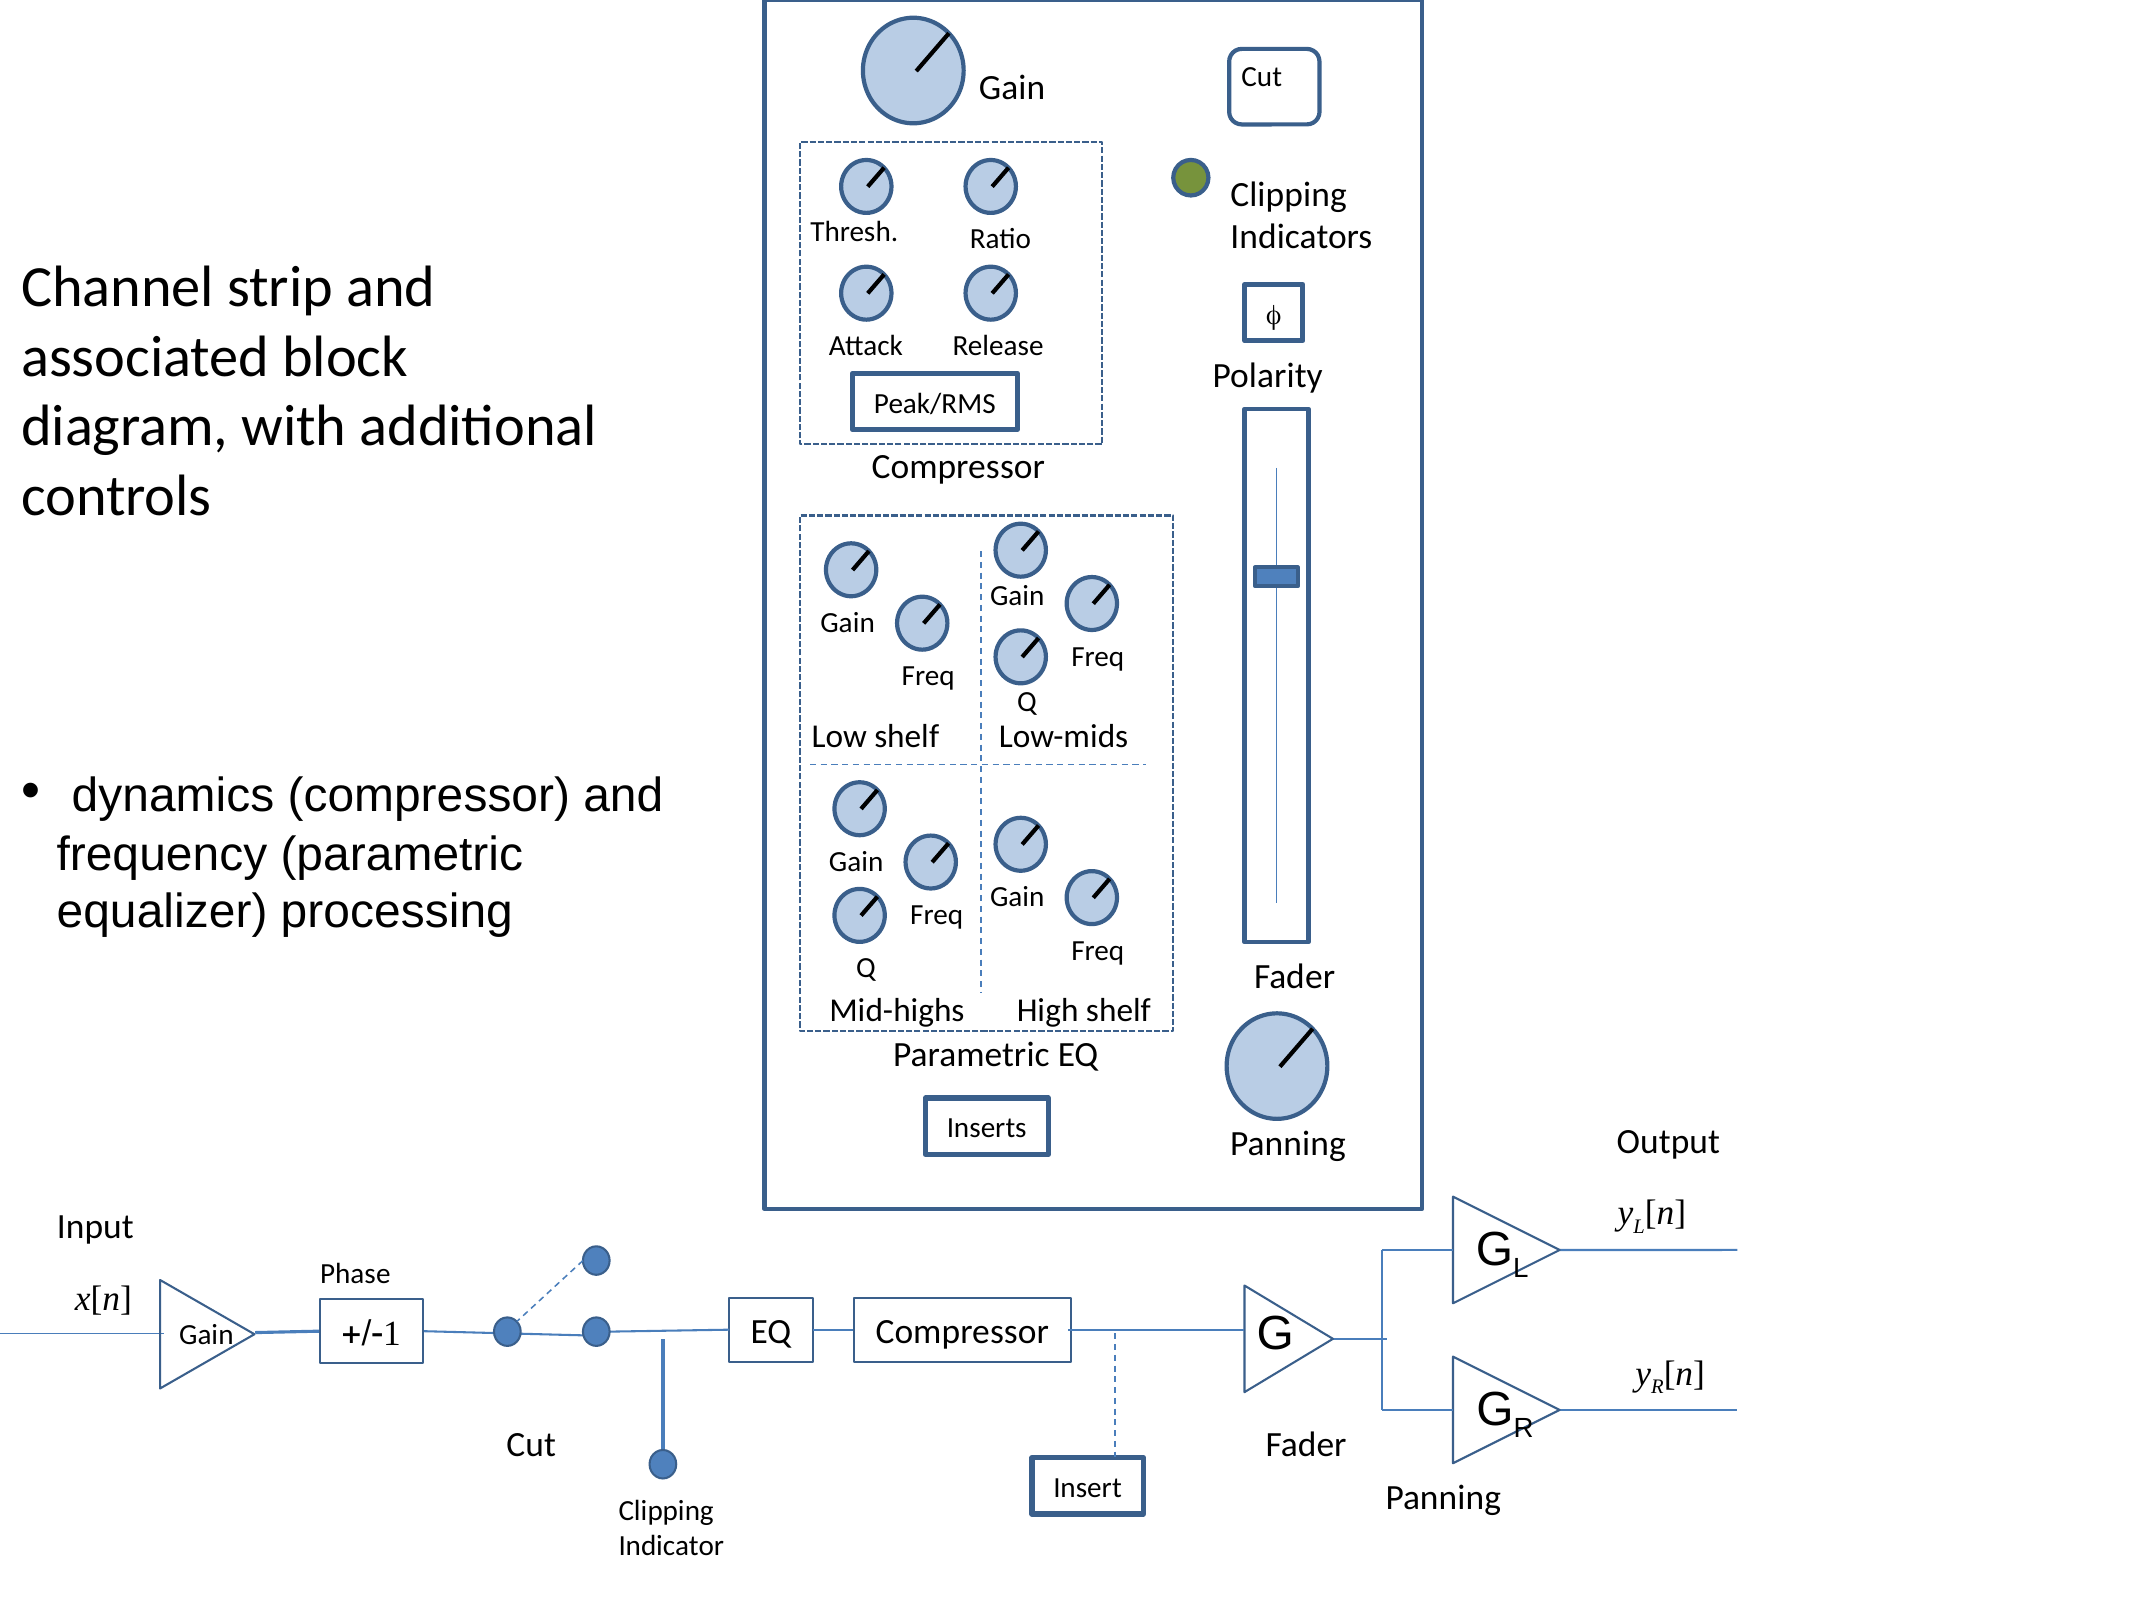

Cut
Gain
# Channel strip and associated block diagram, with additional controls

Clipping
Indicators
Thresh.
Ratio

φ
Attack
Release
Polarity
Peak/RMS

Compressor

Gain

Gain

Freq

Freq
Q
Low shelf
Low-mids
 dynamics (compressor) and frequency (parametric equalizer) processing

Gain

Gain

Freq

Freq
Q
   Fader
Mid-highs
High shelf

Parametric EQ
Inserts
Output
Panning
yL[n]
Input

GL
Phase

x[n]

G

EQ
Compressor
+/−1
Gain

yR[n]

GR
Cut
Fader

Insert
Panning
Clipping
Indicator